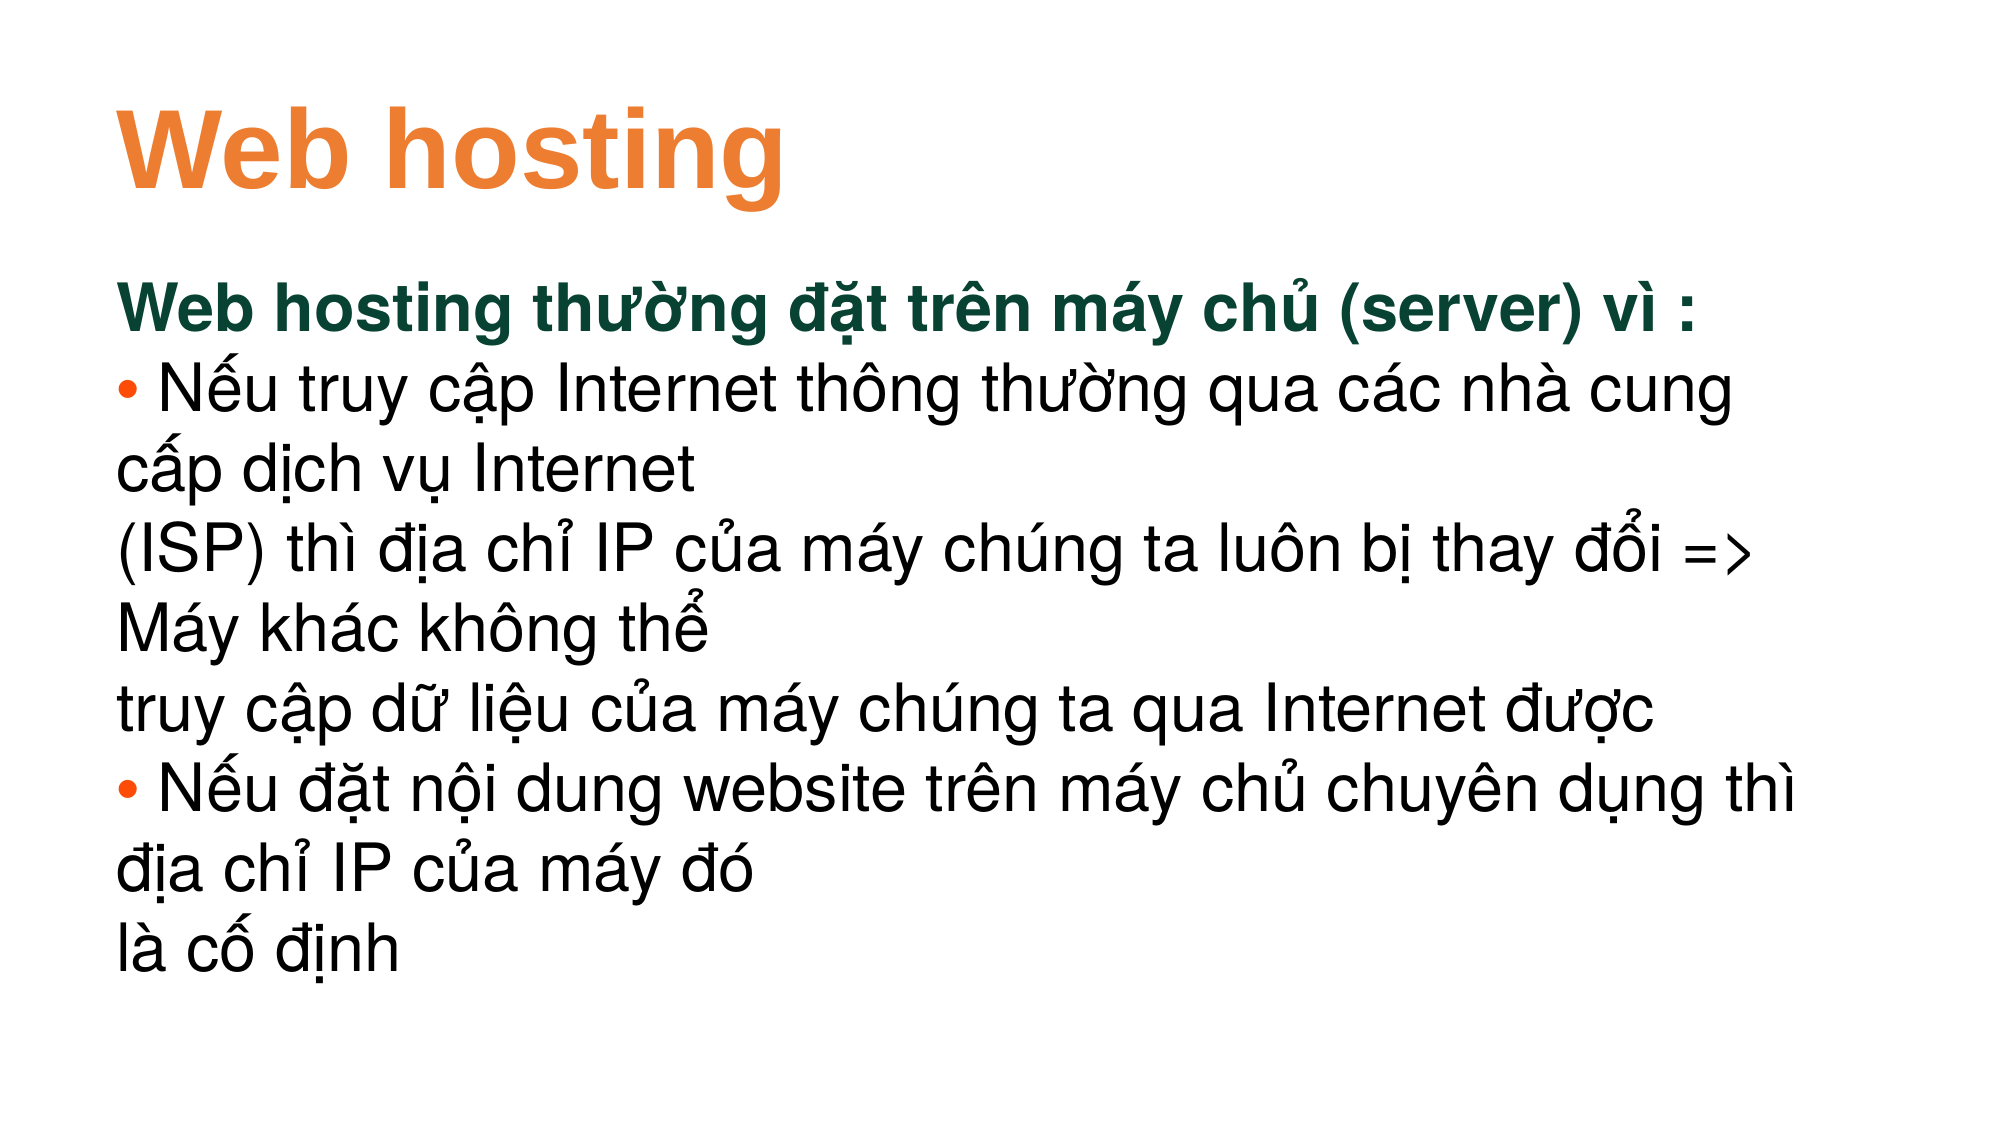

Web hosting
Web hosting thường đặt trên máy chủ (server) vì :
• Nếu truy cập Internet thông thường qua các nhà cung cấp dịch vụ Internet
(ISP) thì địa chỉ IP của máy chúng ta luôn bị thay đổi => Máy khác không thể
truy cập dữ liệu của máy chúng ta qua Internet được
• Nếu đặt nội dung website trên máy chủ chuyên dụng thì địa chỉ IP của máy đó
là cố định